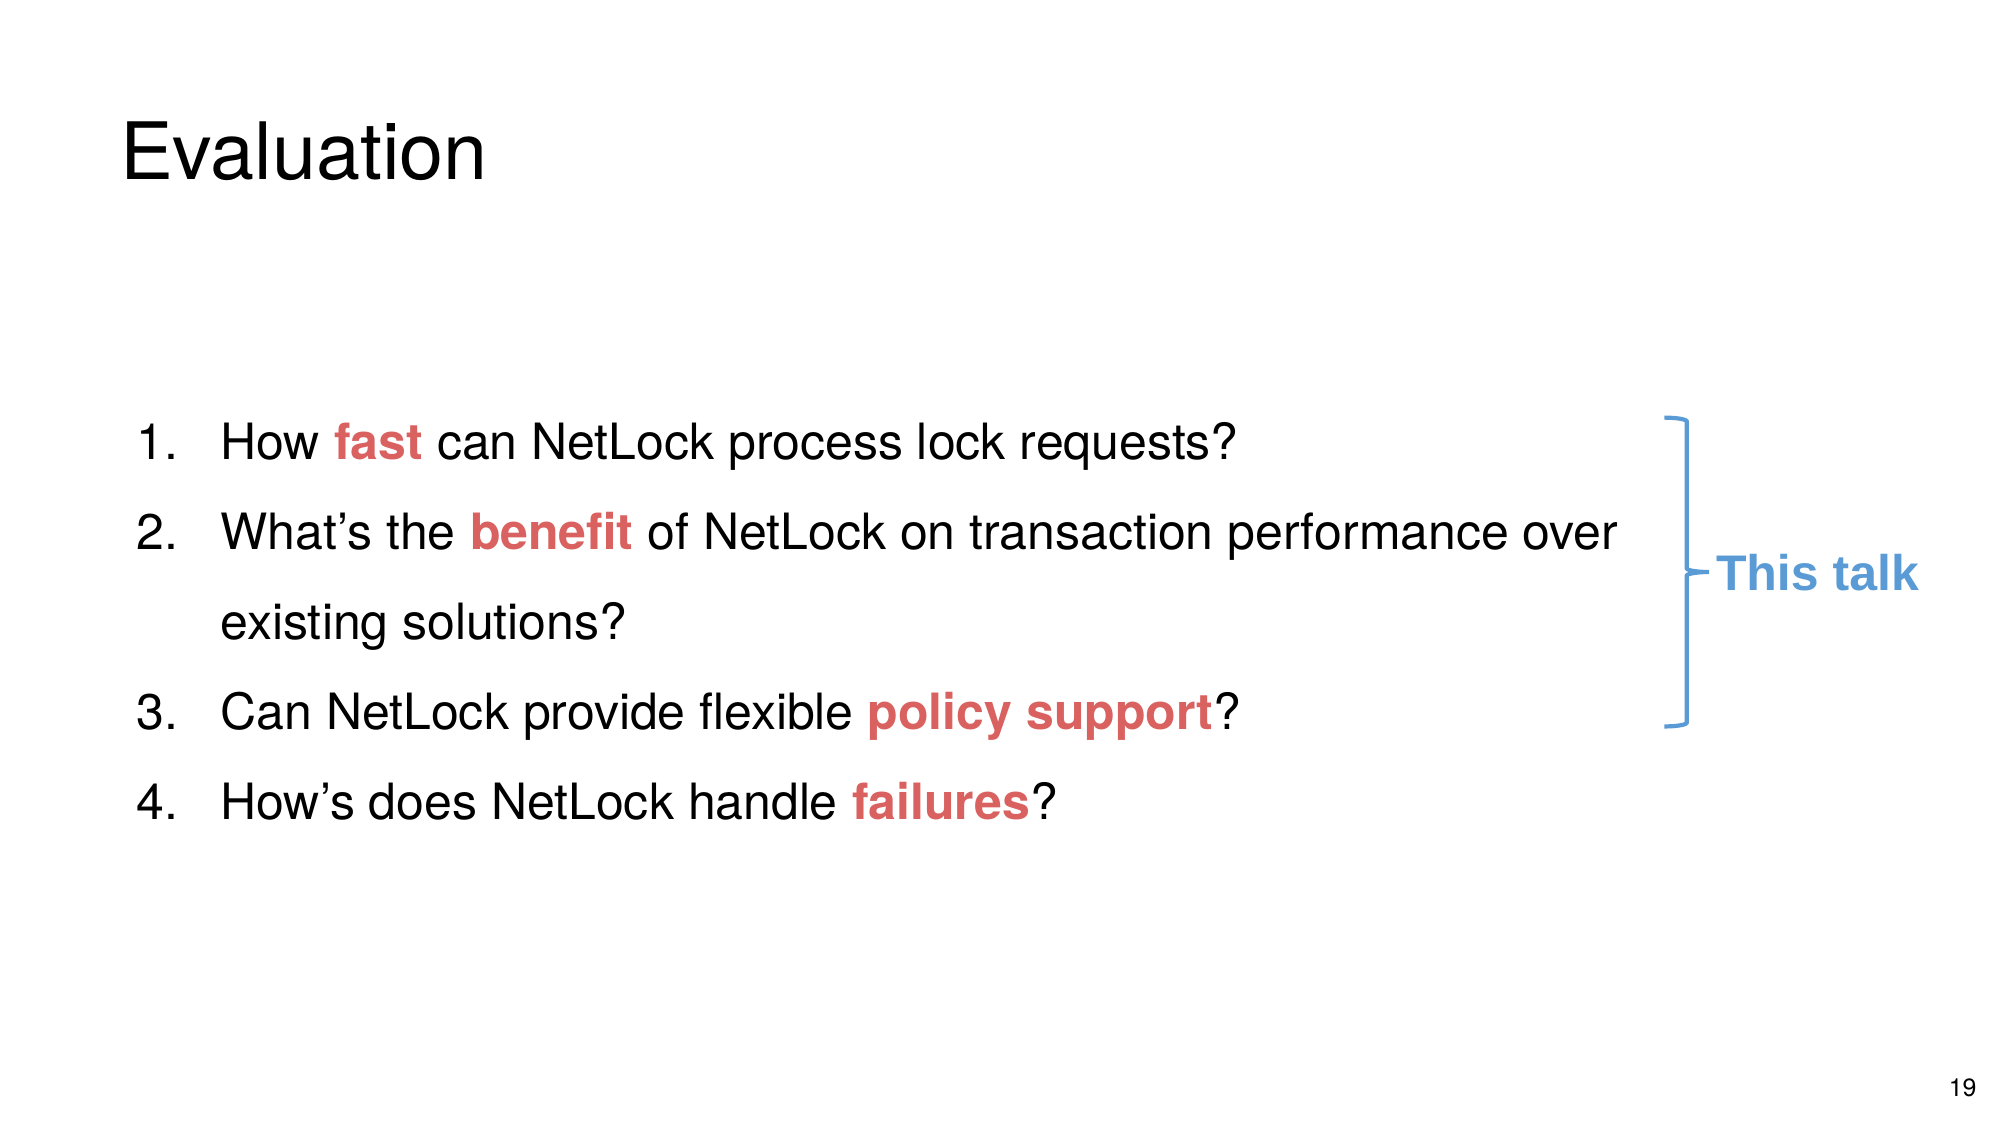

# Evaluation
How fast can NetLock process lock requests?
What’s the benefit of NetLock on transaction performance over existing solutions?
Can NetLock provide flexible policy support?
How’s does NetLock handle failures?

This talk
19